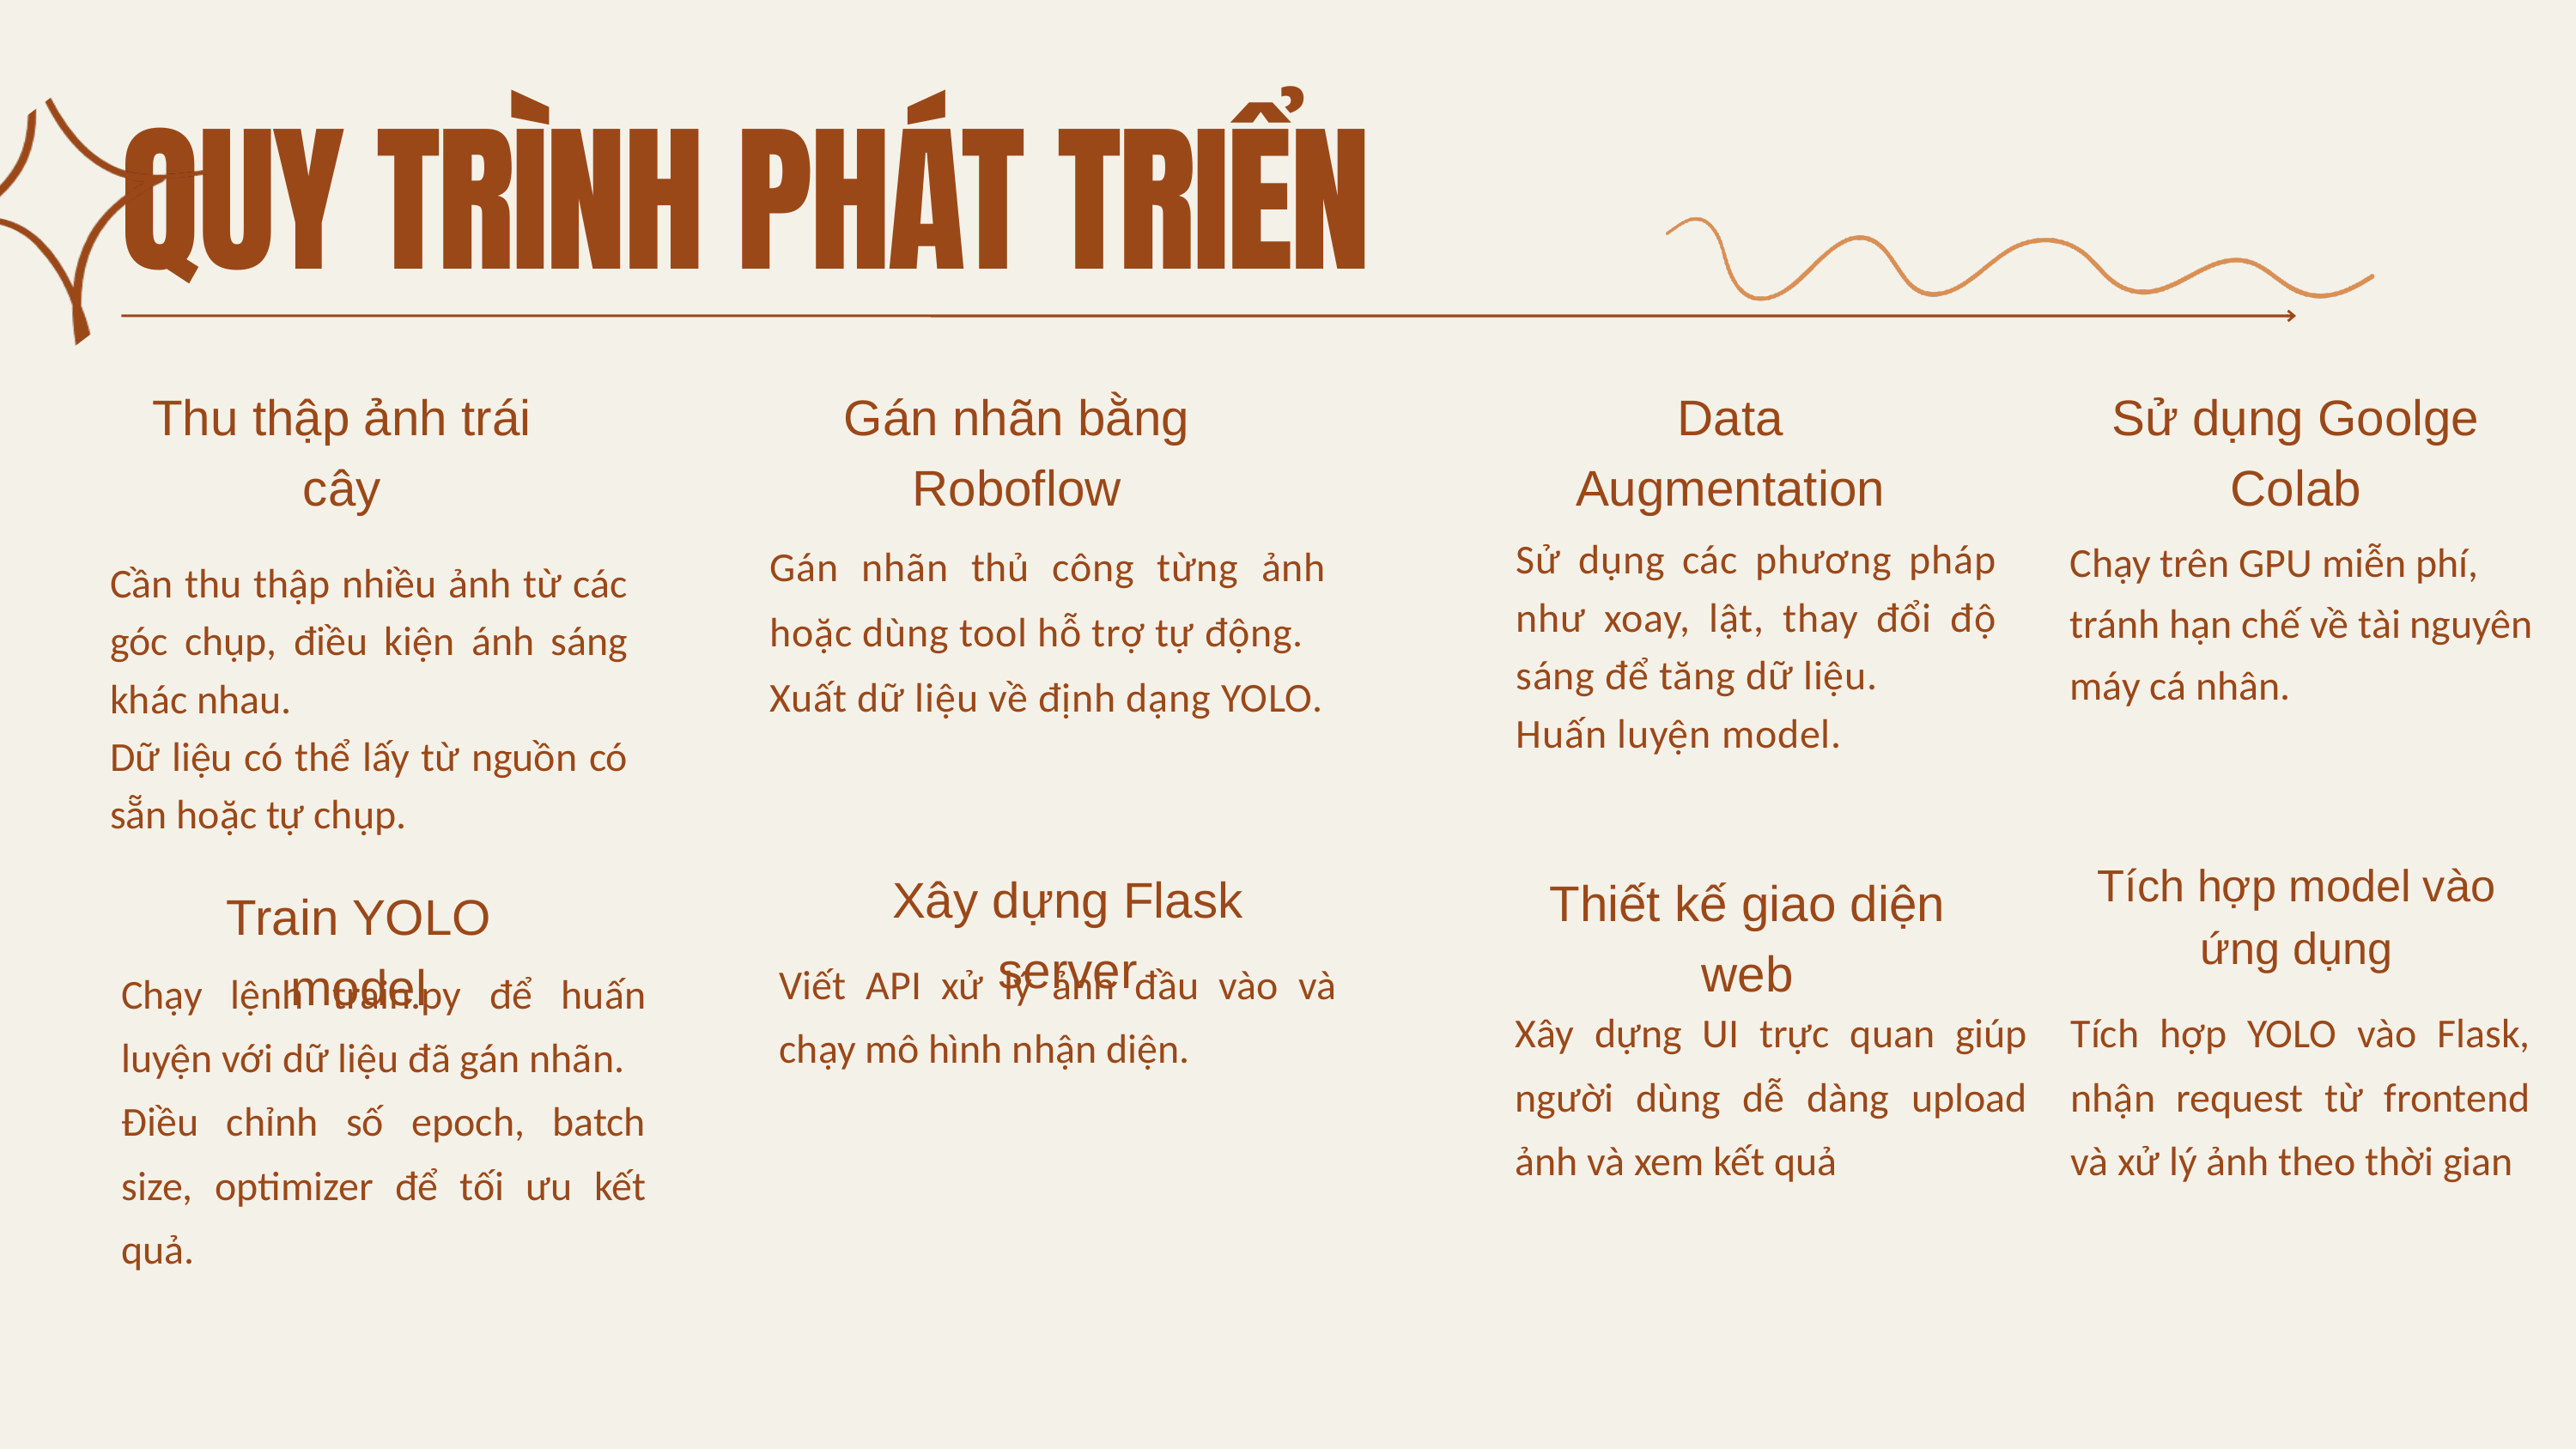

QUY TRÌNH PHÁT TRIỂN

Thu thập ảnh trái cây
Gán nhãn bằng Roboflow
Data Augmentation
Sử dụng Goolge Colab
Sử dụng các phương pháp như xoay, lật, thay đổi độ sáng để tăng dữ liệu.
Huấn luyện model.

Chạy trên GPU miễn phí, tránh hạn chế về tài nguyên máy cá nhân.
Gán nhãn thủ công từng ảnh hoặc dùng tool hỗ trợ tự động.
Xuất dữ liệu về định dạng YOLO.

Cần thu thập nhiều ảnh từ các góc chụp, điều kiện ánh sáng khác nhau.
Dữ liệu có thể lấy từ nguồn có sẵn hoặc tự chụp.

Tích hợp model vào ứng dụng
Xây dựng Flask server
Thiết kế giao diện web
Train YOLO model
Viết API xử lý ảnh đầu vào và chạy mô hình nhận diện.

Chạy lệnh train.py để huấn luyện với dữ liệu đã gán nhãn.
Điều chỉnh số epoch, batch size, optimizer để tối ưu kết quả.

Xây dựng UI trực quan giúp người dùng dễ dàng upload ảnh và xem kết quả
Tích hợp YOLO vào Flask, nhận request từ frontend và xử lý ảnh theo thời gian